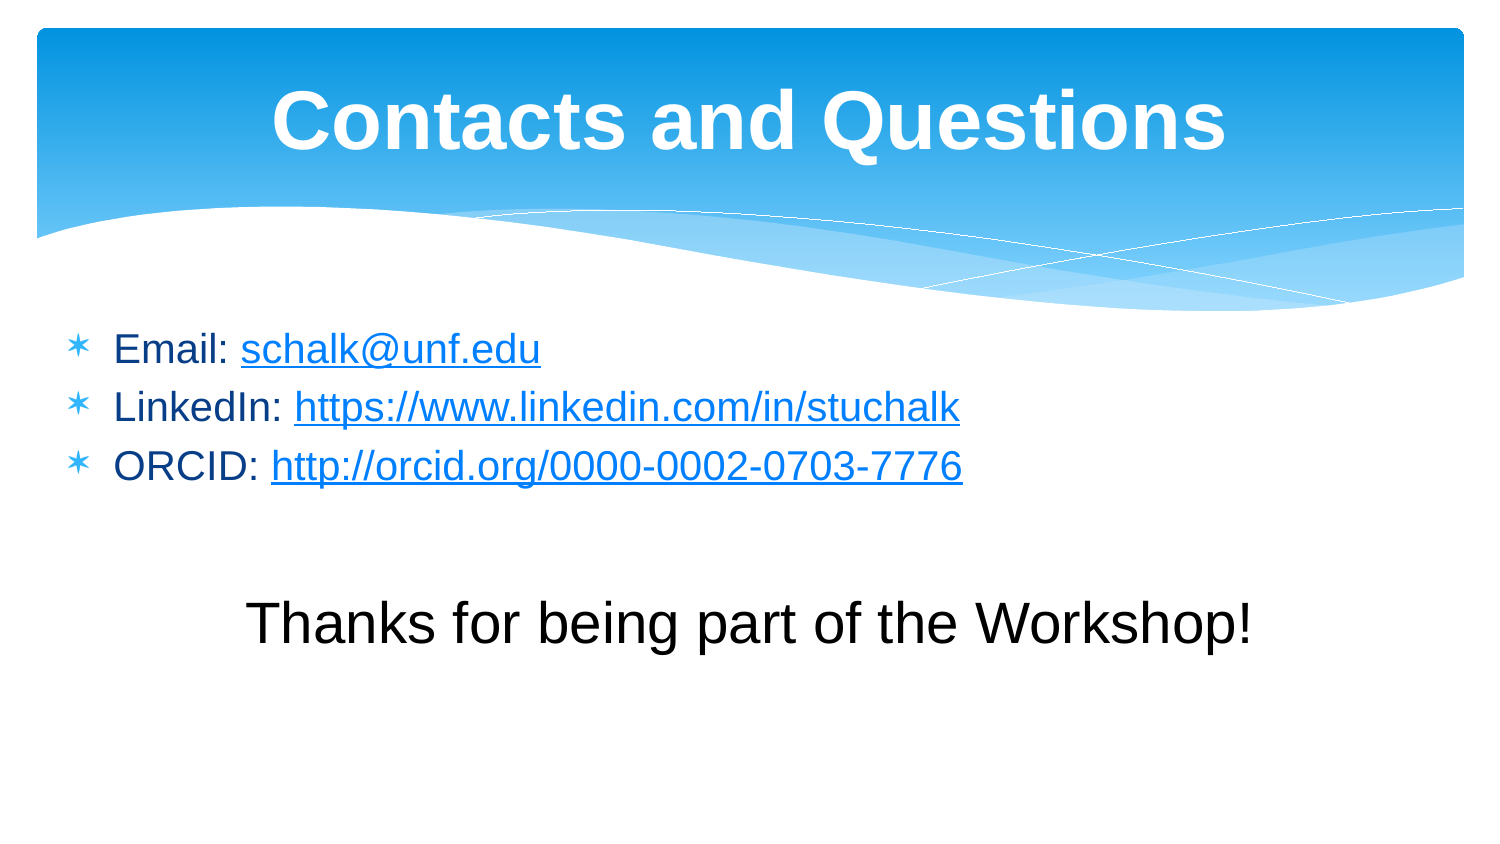

# Contacts and Questions
Email: schalk@unf.edu
LinkedIn: https://www.linkedin.com/in/stuchalk
ORCID: http://orcid.org/0000-0002-0703-7776
Thanks for being part of the Workshop!